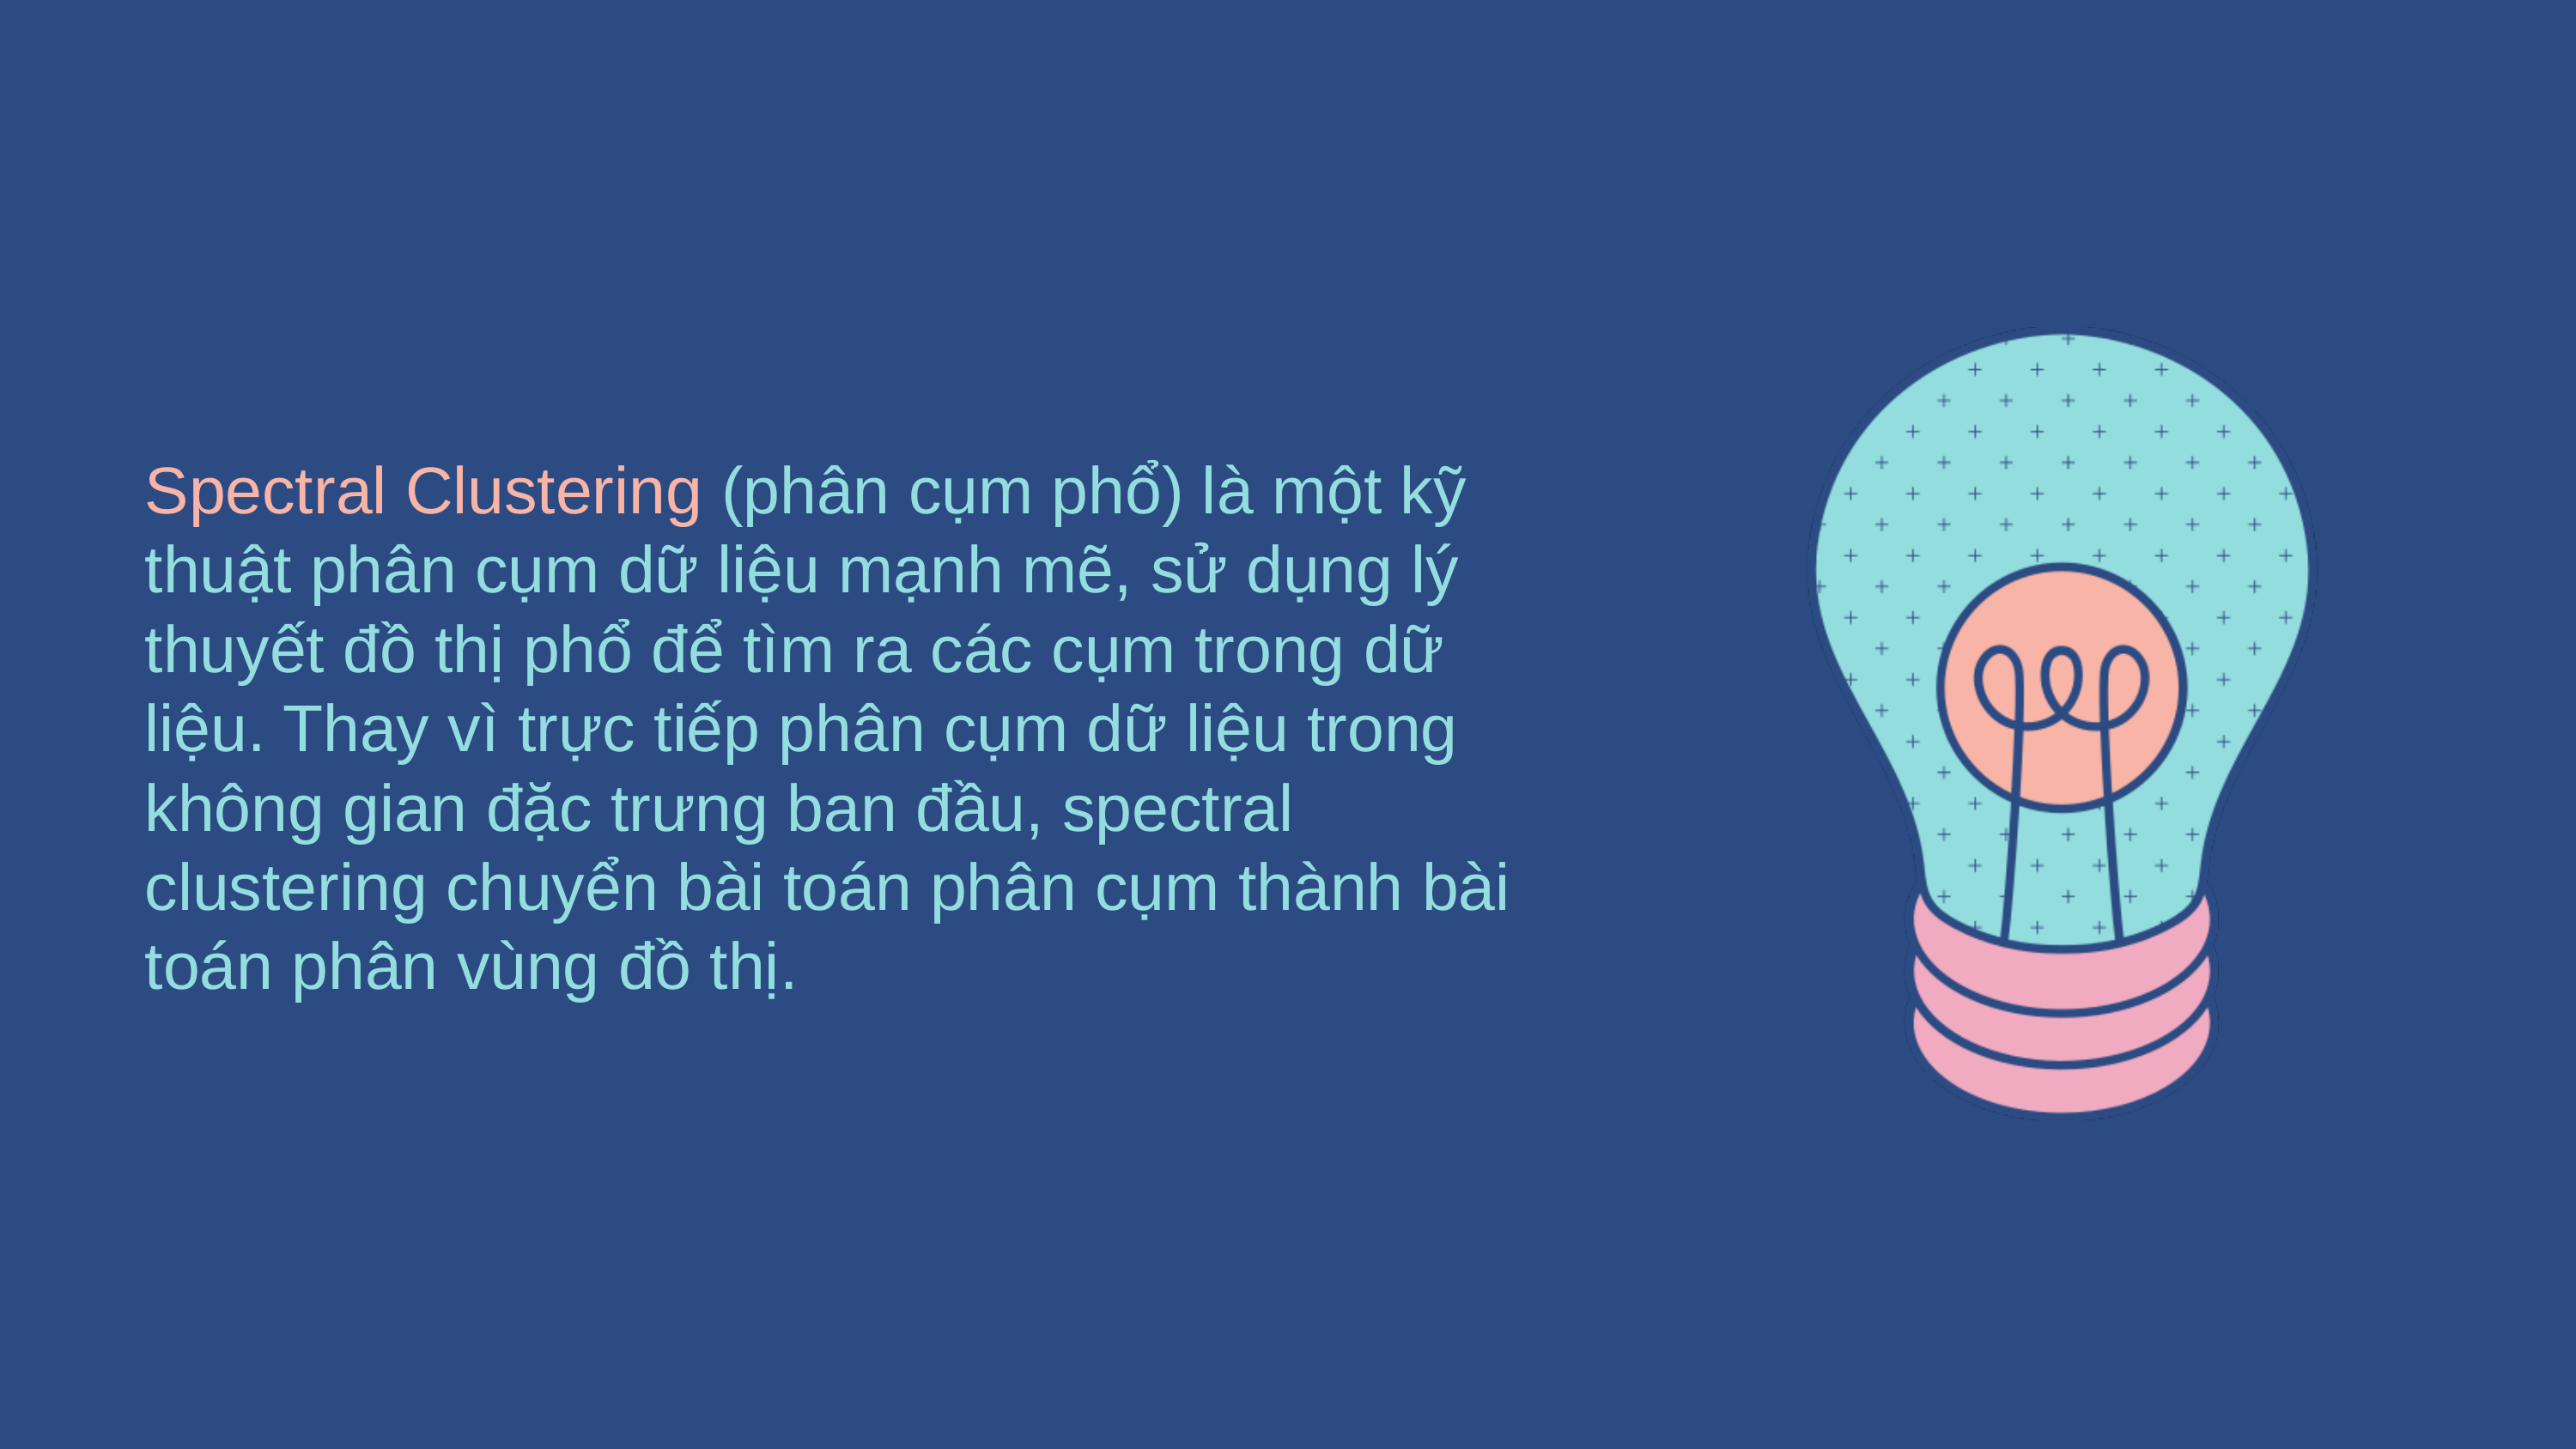

Spectral Clustering (phân cụm phổ) là một kỹ thuật phân cụm dữ liệu mạnh mẽ, sử dụng lý thuyết đồ thị phổ để tìm ra các cụm trong dữ liệu. Thay vì trực tiếp phân cụm dữ liệu trong không gian đặc trưng ban đầu, spectral clustering chuyển bài toán phân cụm thành bài toán phân vùng đồ thị.